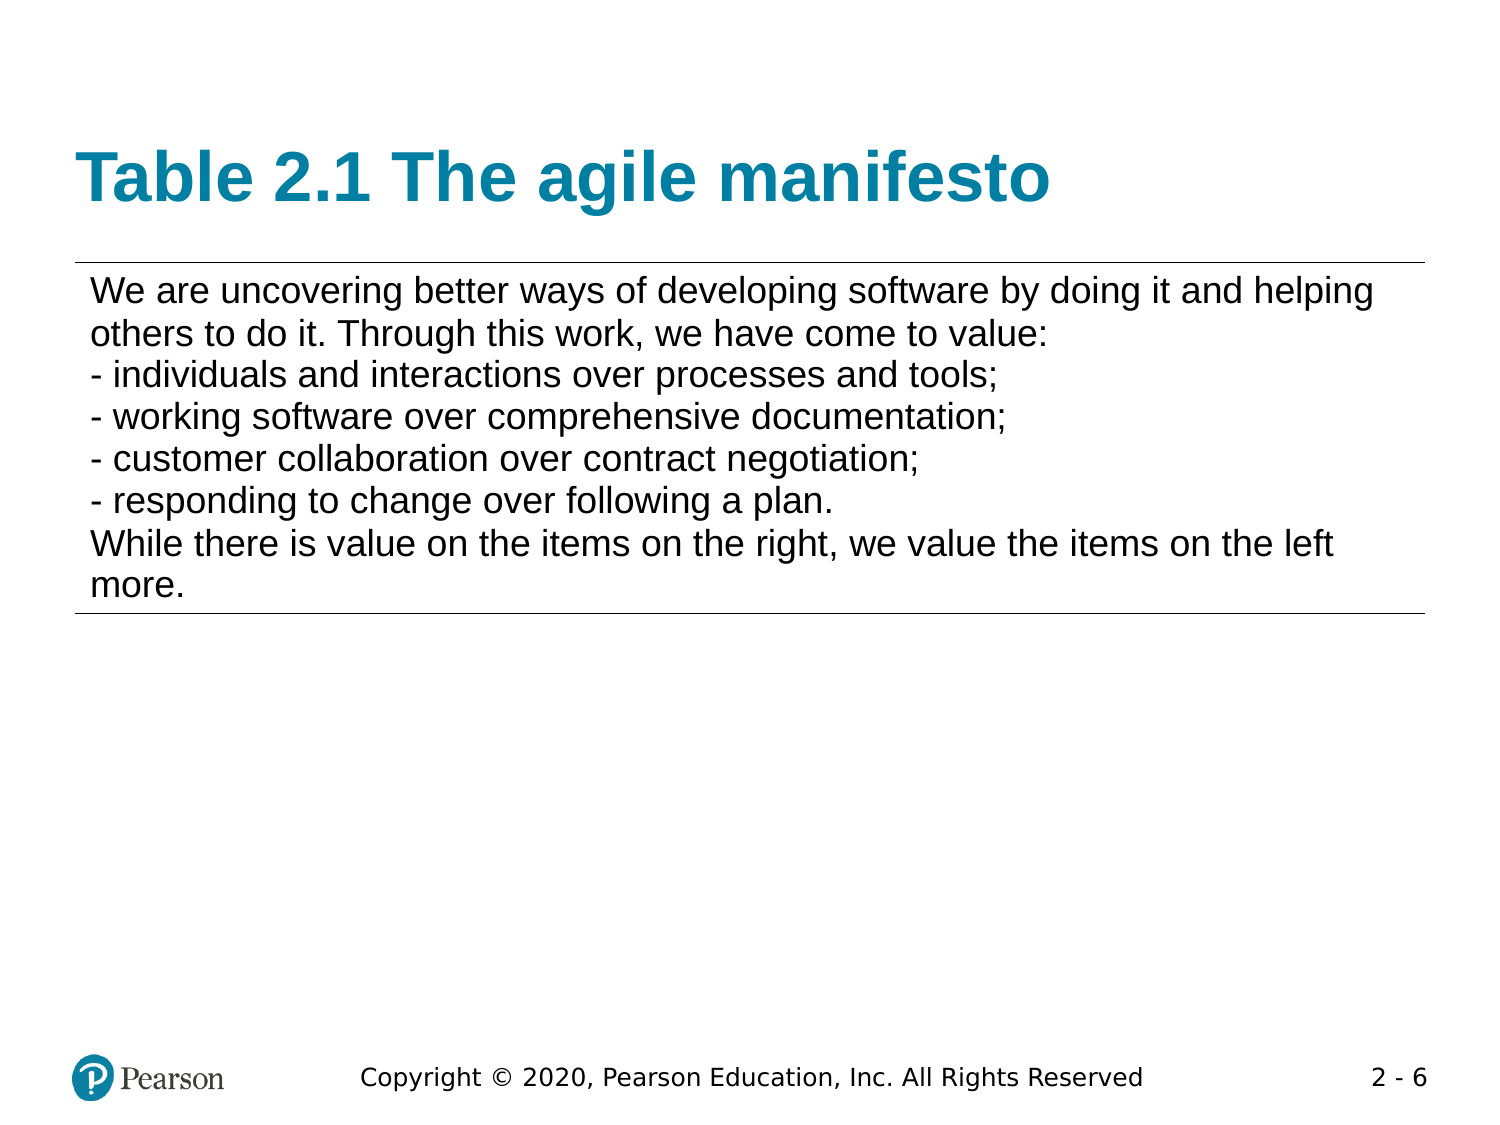

# Table 2.1 The agile manifesto
| We are uncovering better ways of developing software by doing it and helping others to do it. Through this work, we have come to value: - individuals and interactions over processes and tools; - working software over comprehensive documentation; - customer collaboration over contract negotiation; - responding to change over following a plan. While there is value on the items on the right, we value the items on the left more. |
| --- |